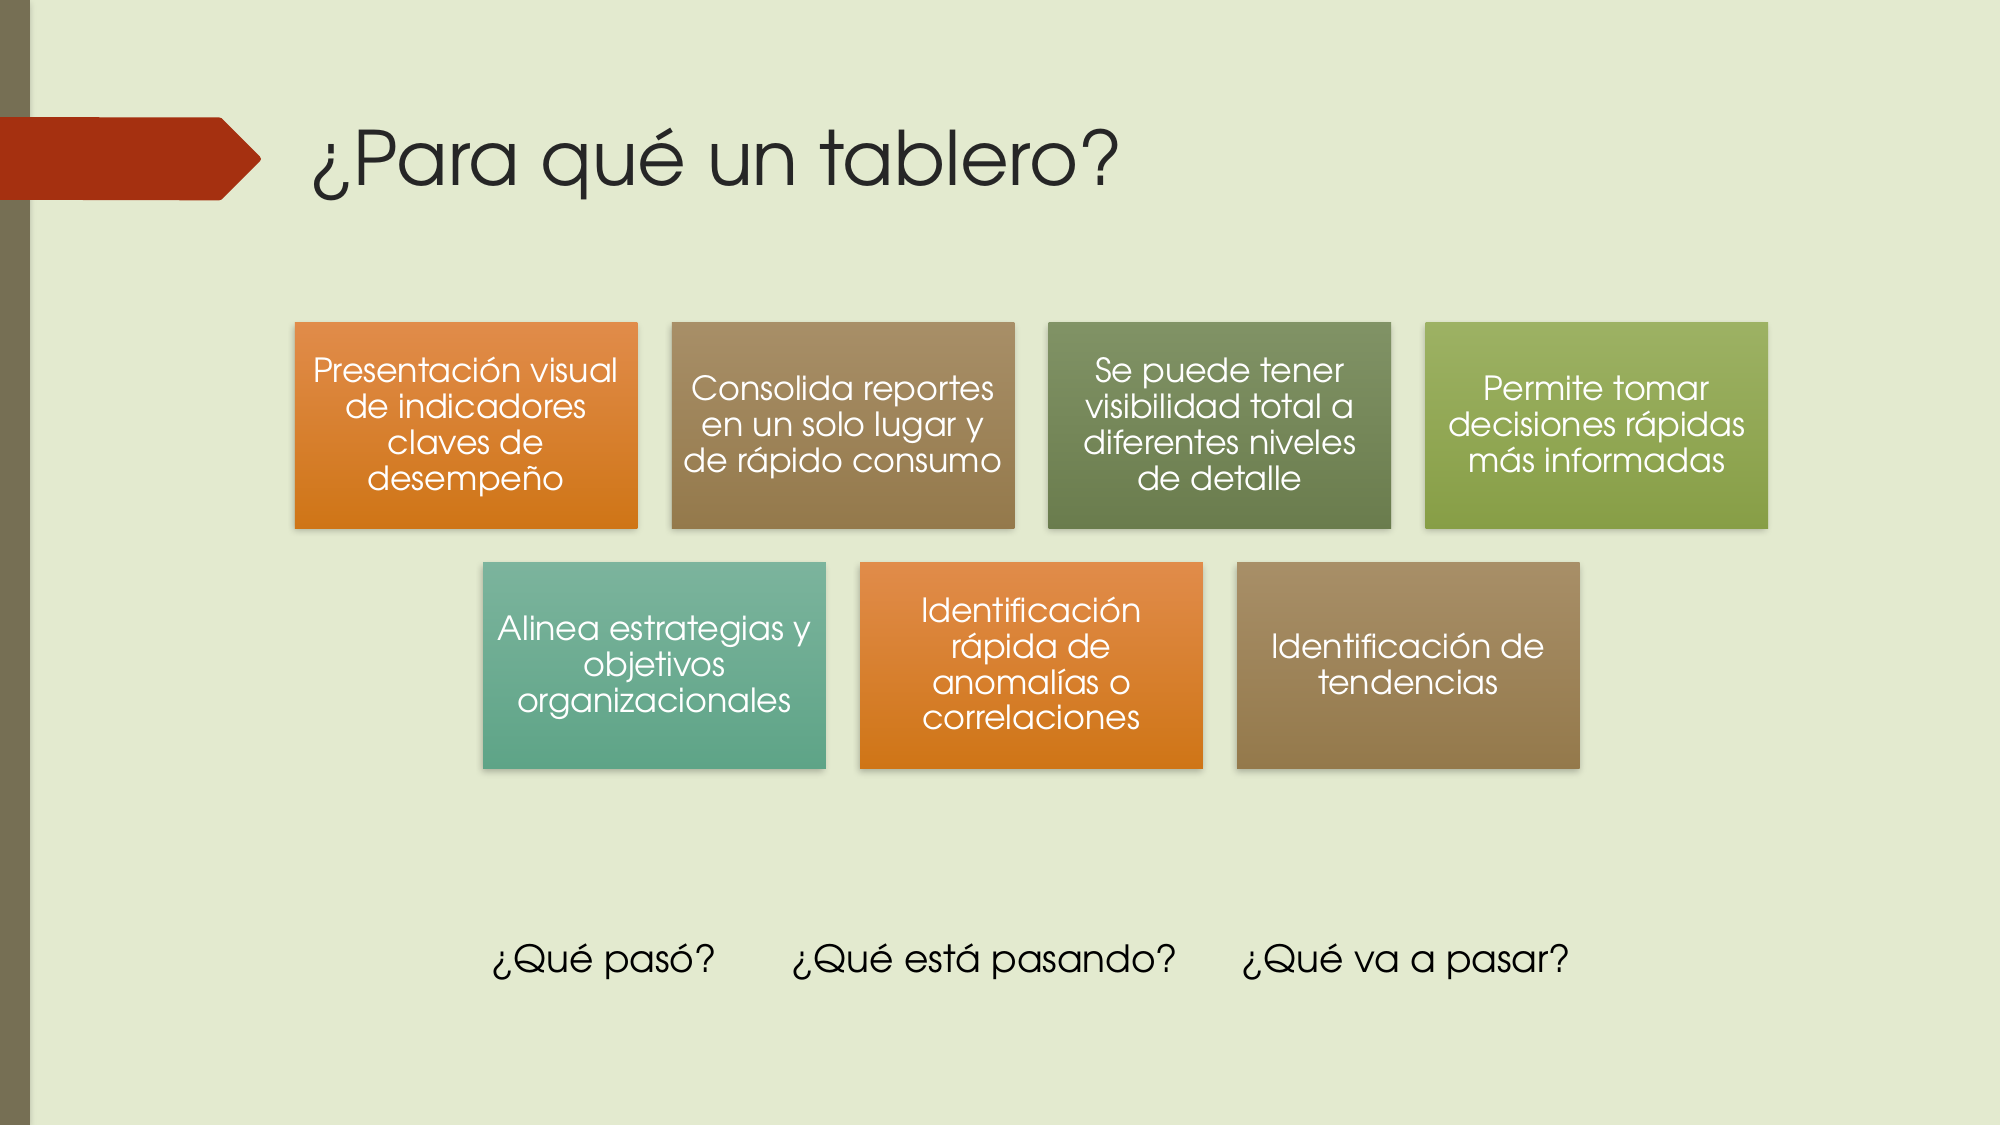

# ¿Para qué un tablero?

Presentación visual de indicadores claves de desempeño
Consolida reportes en un solo lugar y de rápido consumo
Se puede tener visibilidad total a diferentes niveles de detalle
Permite tomar decisiones rápidas más informadas
Alinea estrategias y objetivos organizacionales
Identificación rápida de anomalías o correlaciones
Identificación de tendencias
¿Qué pasó? 	¿Qué está pasando? 	¿Qué va a pasar?